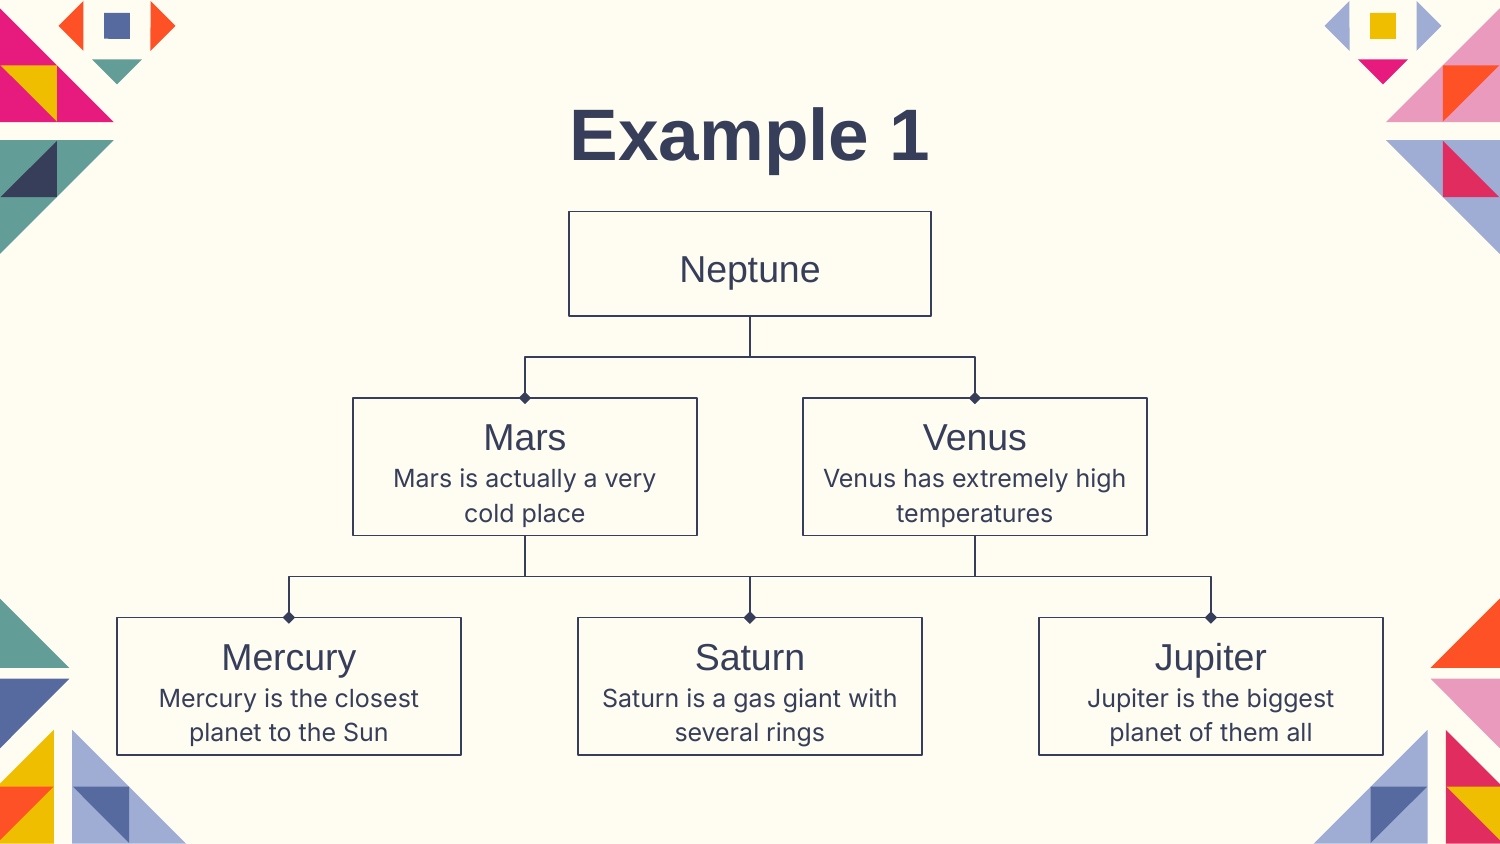

# Example 1
Neptune
Mars
Mars is actually a very cold place
Venus
Venus has extremely high temperatures
Mercury
Mercury is the closest planet to the Sun
Saturn
Saturn is a gas giant with several rings
Jupiter
Jupiter is the biggest planet of them all